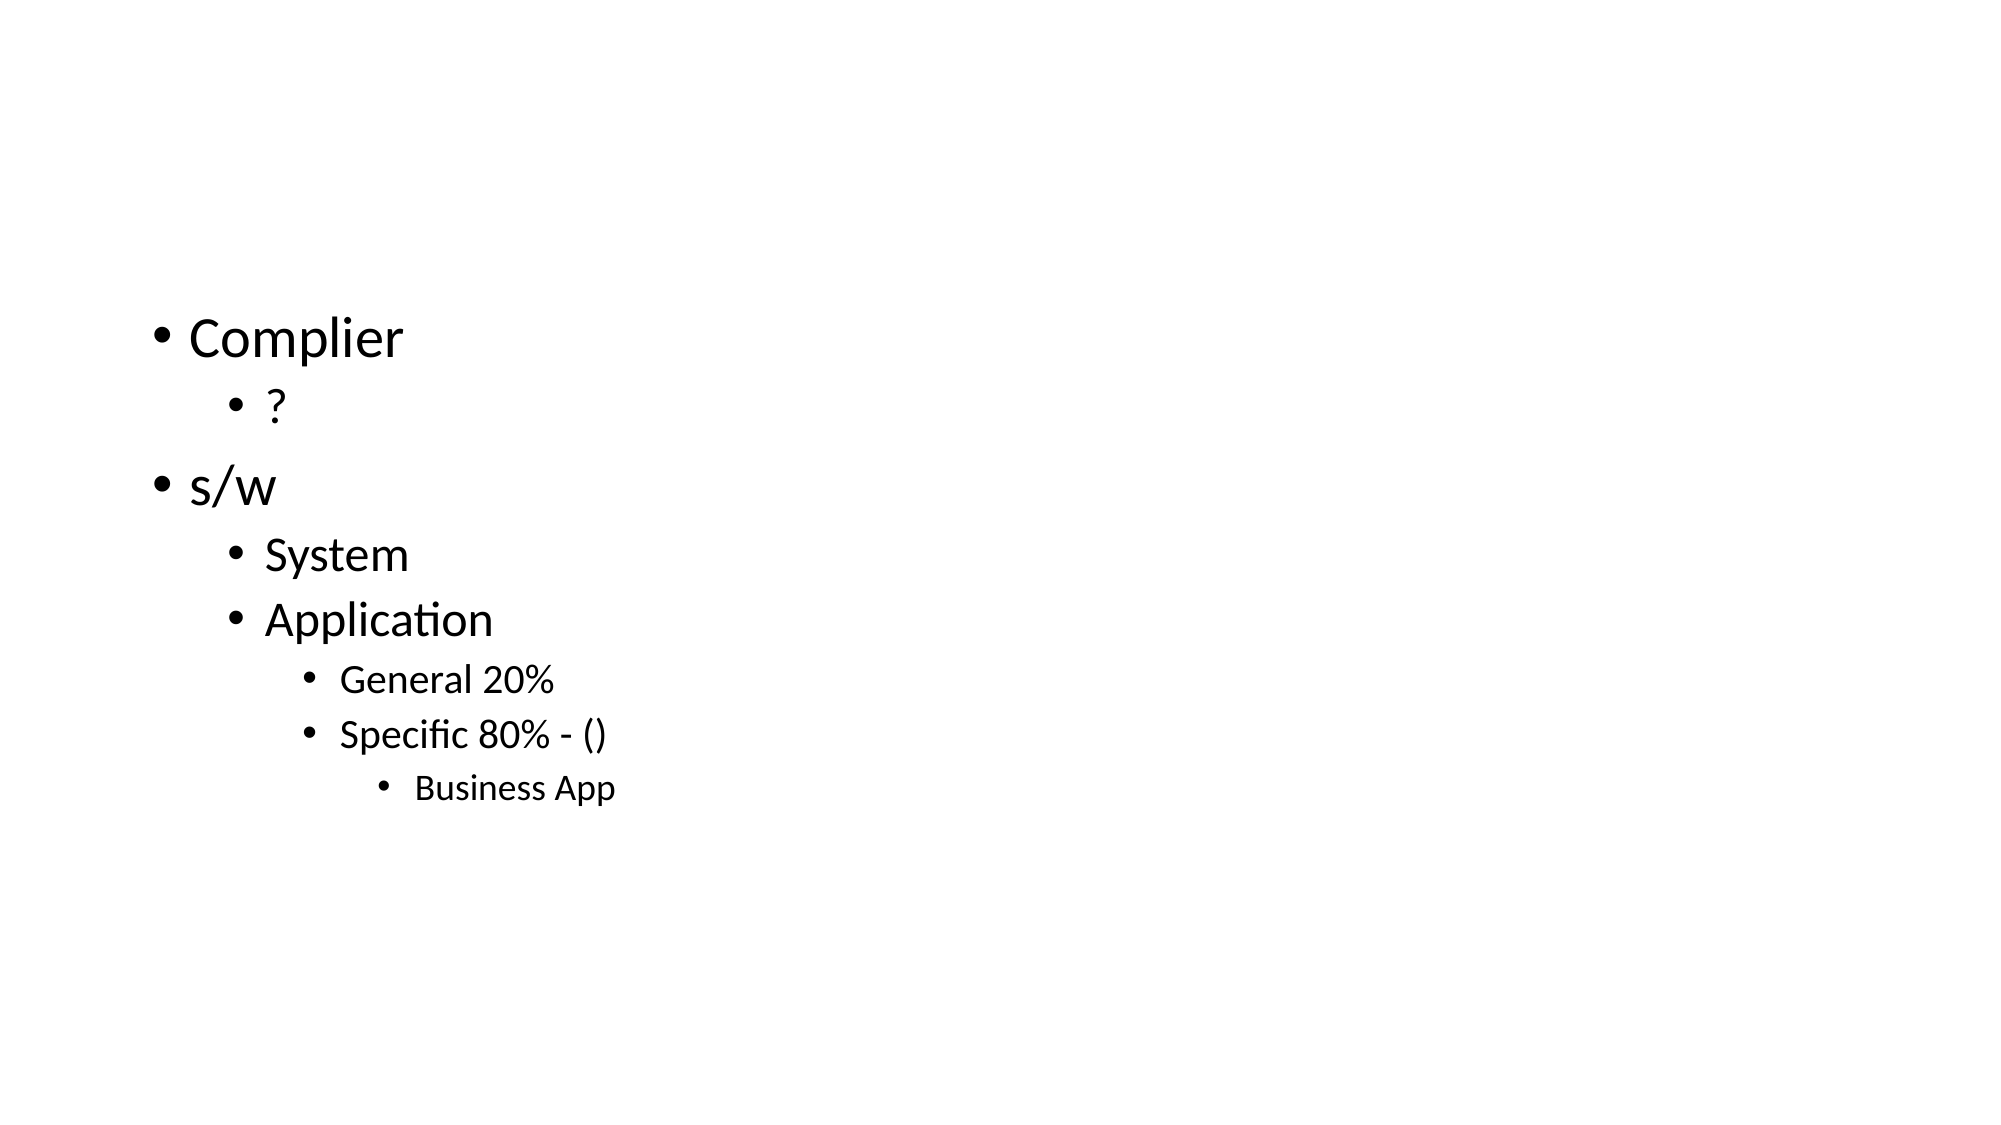

#
Complier
?
s/w
System
Application
General 20%
Specific 80% - ()
Business App